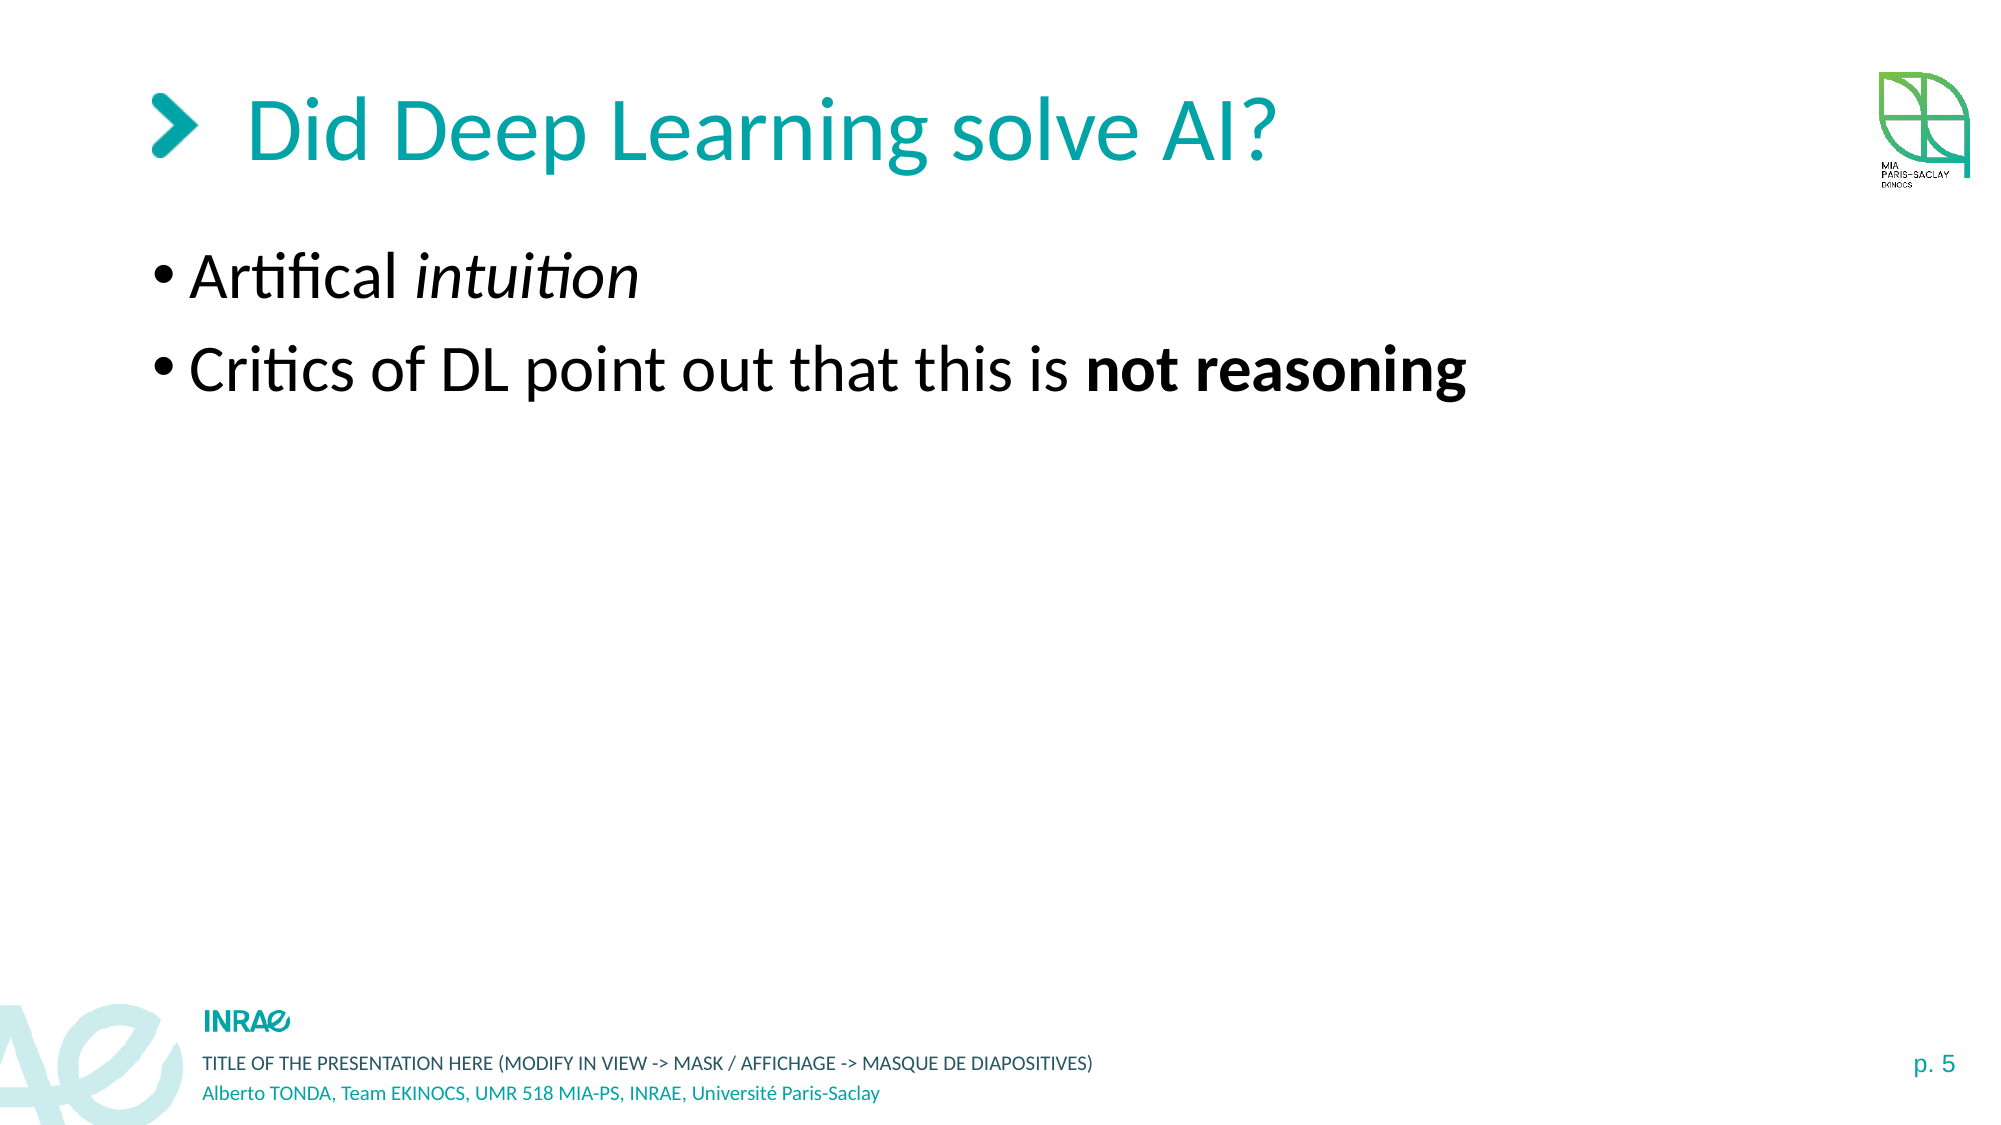

# Did Deep Learning solve AI?
Artifical intuition
Critics of DL point out that this is not reasoning